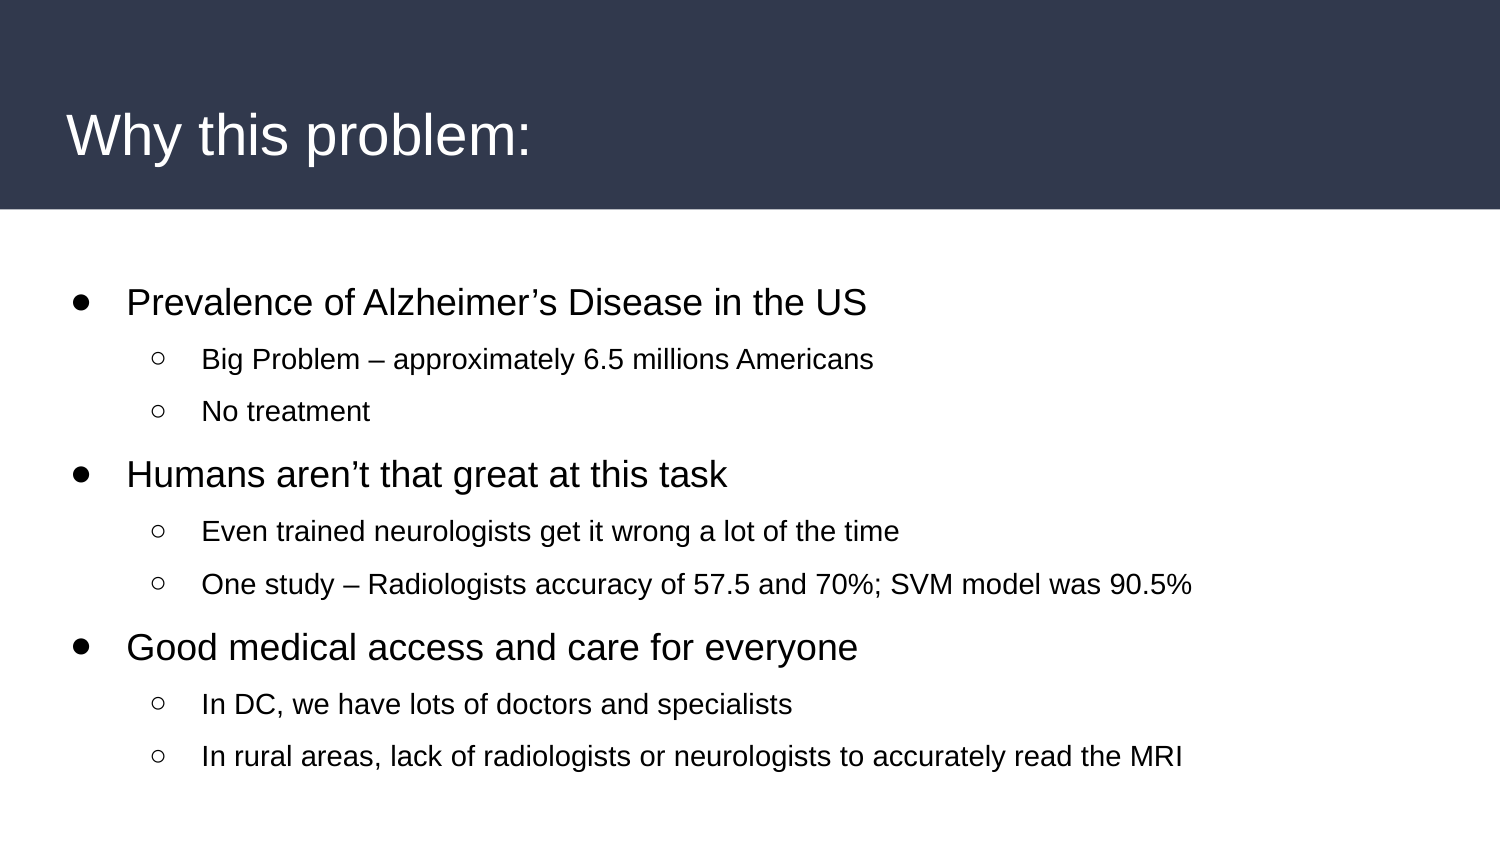

# Why this problem:

Prevalence of Alzheimer’s Disease in the US
Big Problem – approximately 6.5 millions Americans
No treatment
Humans aren’t that great at this task
Even trained neurologists get it wrong a lot of the time
One study – Radiologists accuracy of 57.5 and 70%; SVM model was 90.5%
Good medical access and care for everyone
In DC, we have lots of doctors and specialists
In rural areas, lack of radiologists or neurologists to accurately read the MRI